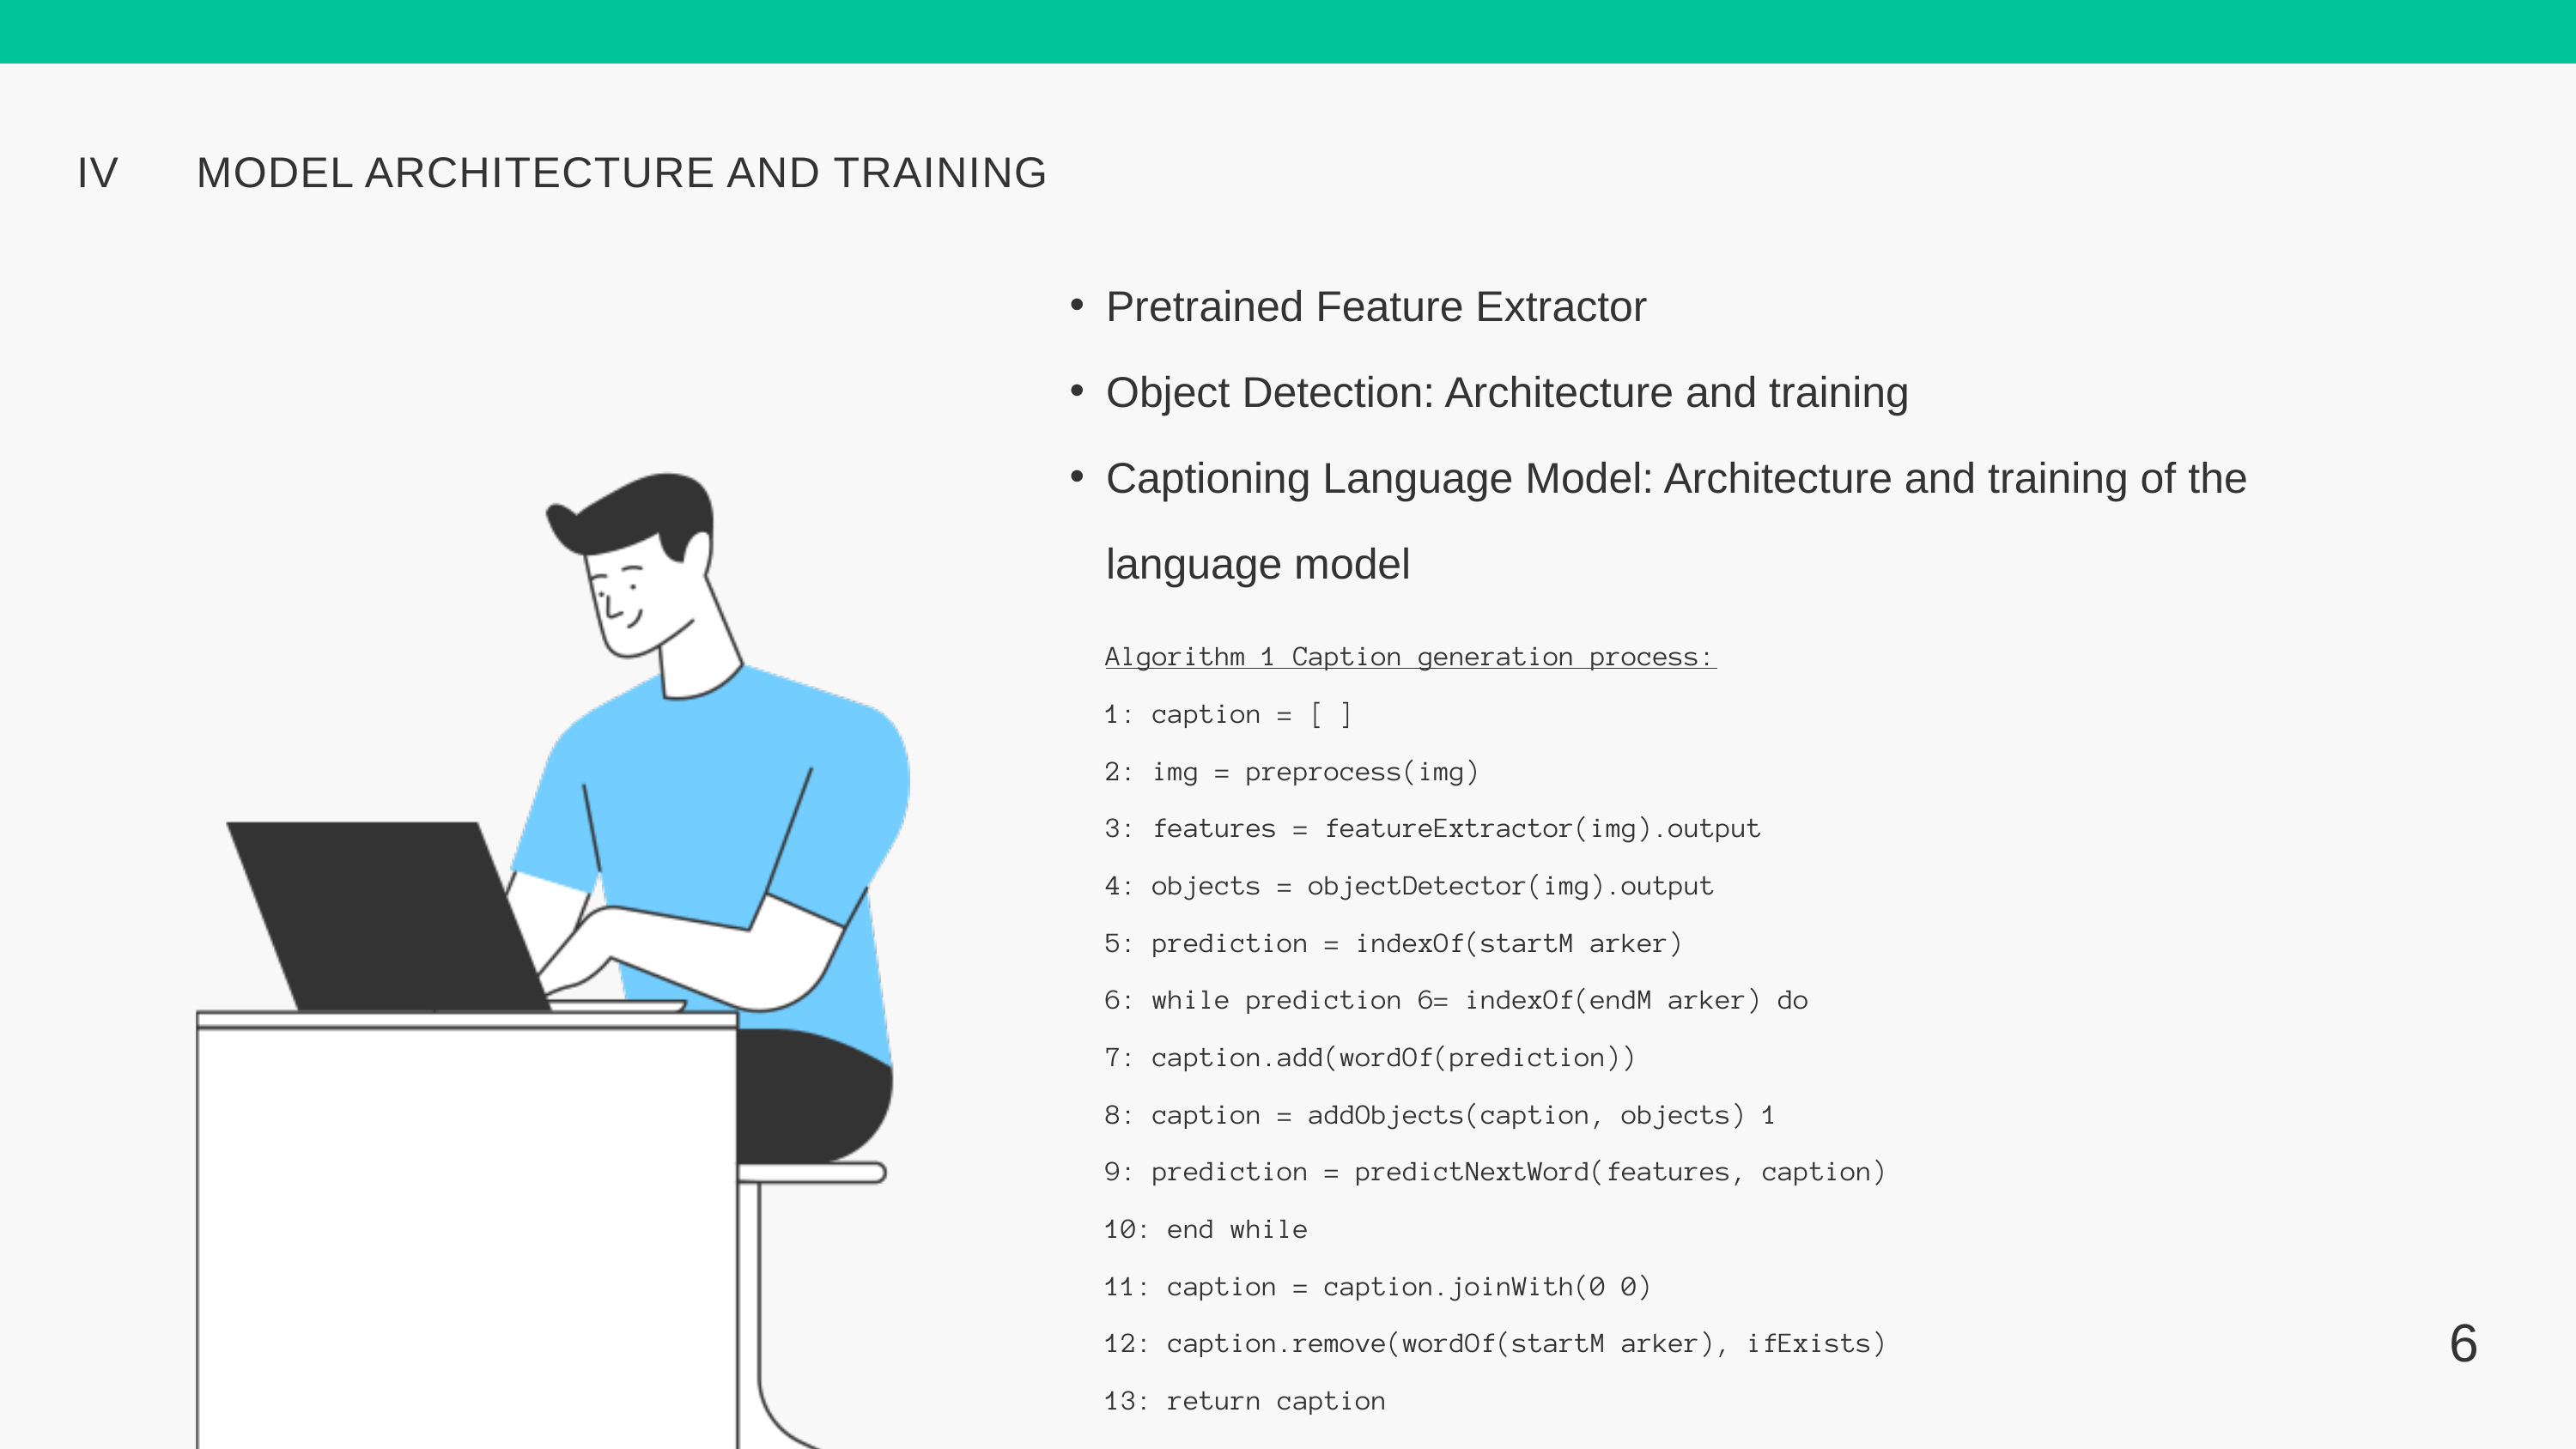

IV
MODEL ARCHITECTURE AND TRAINING
Pretrained Feature Extractor
Object Detection: Architecture and training
Captioning Language Model: Architecture and training of the language model

Algorithm 1 Caption generation process:
1: caption = [ ]
2: img = preprocess(img)
3: features = featureExtractor(img).output
4: objects = objectDetector(img).output
5: prediction = indexOf(startM arker)
6: while prediction 6= indexOf(endM arker) do
7: caption.add(wordOf(prediction))
8: caption = addObjects(caption, objects) 1
9: prediction = predictNextWord(features, caption)
10: end while
11: caption = caption.joinWith(0 0)
12: caption.remove(wordOf(startM arker), ifExists)
13: return caption
6